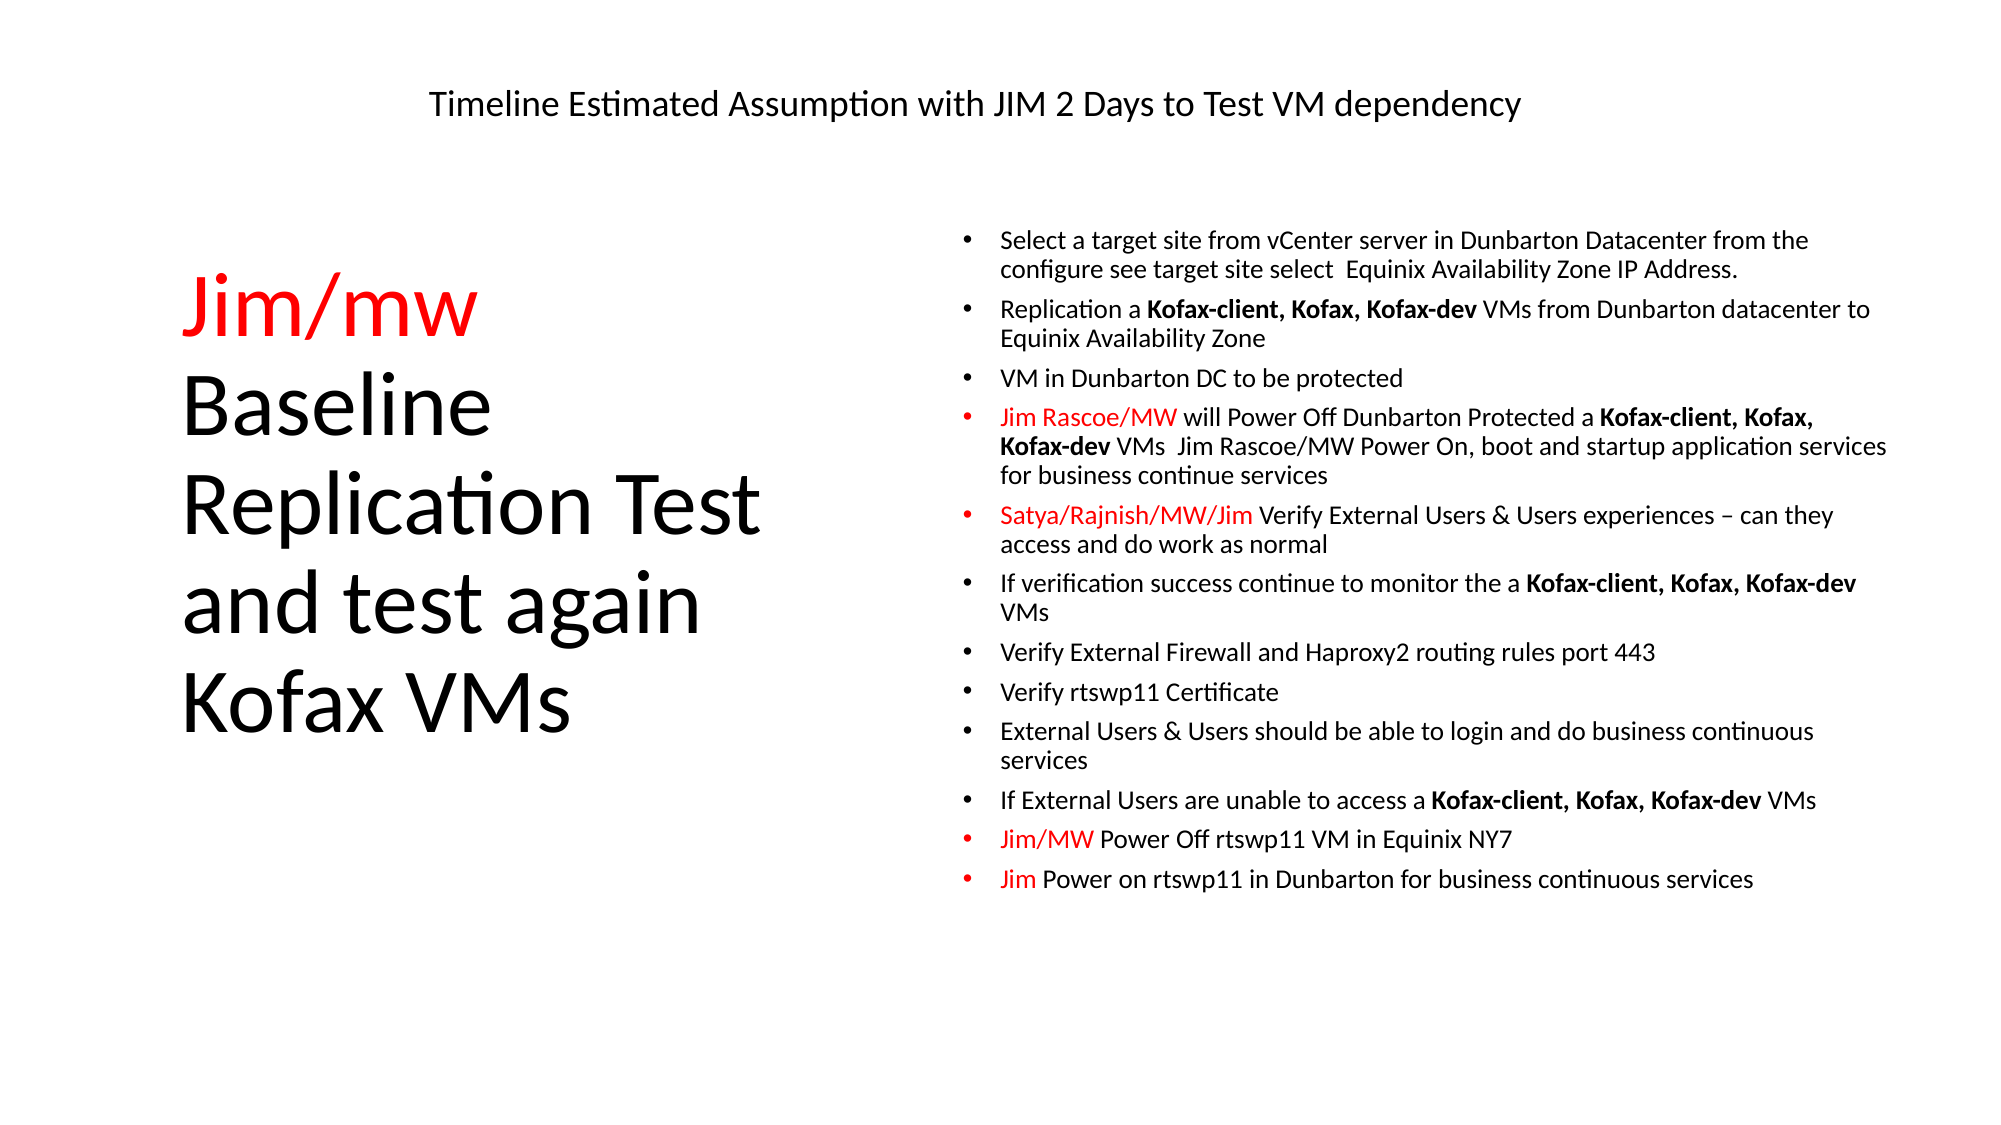

Select a target site from vCenter server in Dunbarton Datacenter from the configure see target site select  Equinix Availability Zone IP Address.
Replication a Kofax-client, Kofax, Kofax-dev VMs from Dunbarton datacenter to Equinix Availability Zone
VM in Dunbarton DC to be protected
Jim Rascoe/MW will Power Off Dunbarton Protected a Kofax-client, Kofax, Kofax-dev VMs  Jim Rascoe/MW Power On, boot and startup application services for business continue services
Satya/Rajnish/MW/Jim Verify External Users & Users experiences – can they access and do work as normal
If verification success continue to monitor the a Kofax-client, Kofax, Kofax-dev VMs
Verify External Firewall and Haproxy2 routing rules port 443
Verify rtswp11 Certificate
External Users & Users should be able to login and do business continuous services
If External Users are unable to access a Kofax-client, Kofax, Kofax-dev VMs
Jim/MW Power Off rtswp11 VM in Equinix NY7
Jim Power on rtswp11 in Dunbarton for business continuous services
Timeline Estimated Assumption with JIM 2 Days to Test VM dependency
# Jim/mw Baseline Replication Test and test again Kofax VMs